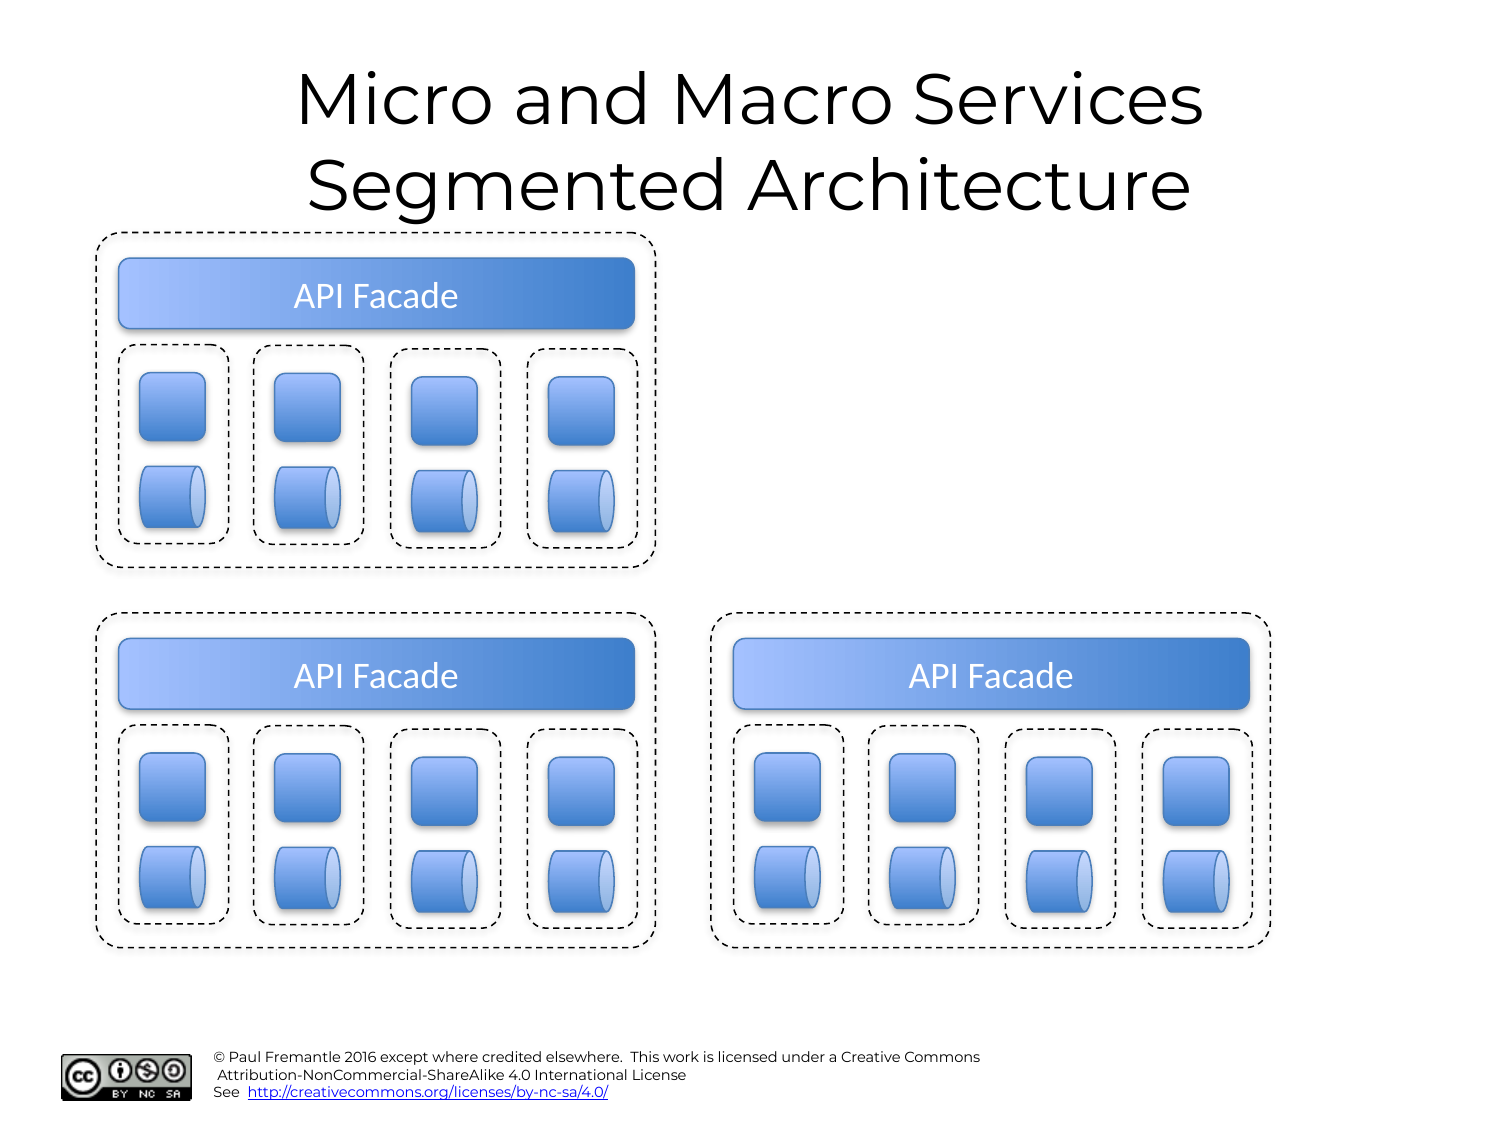

# Micro and Macro Services Segmented Architecture

API Facade

API Facade

API Facade